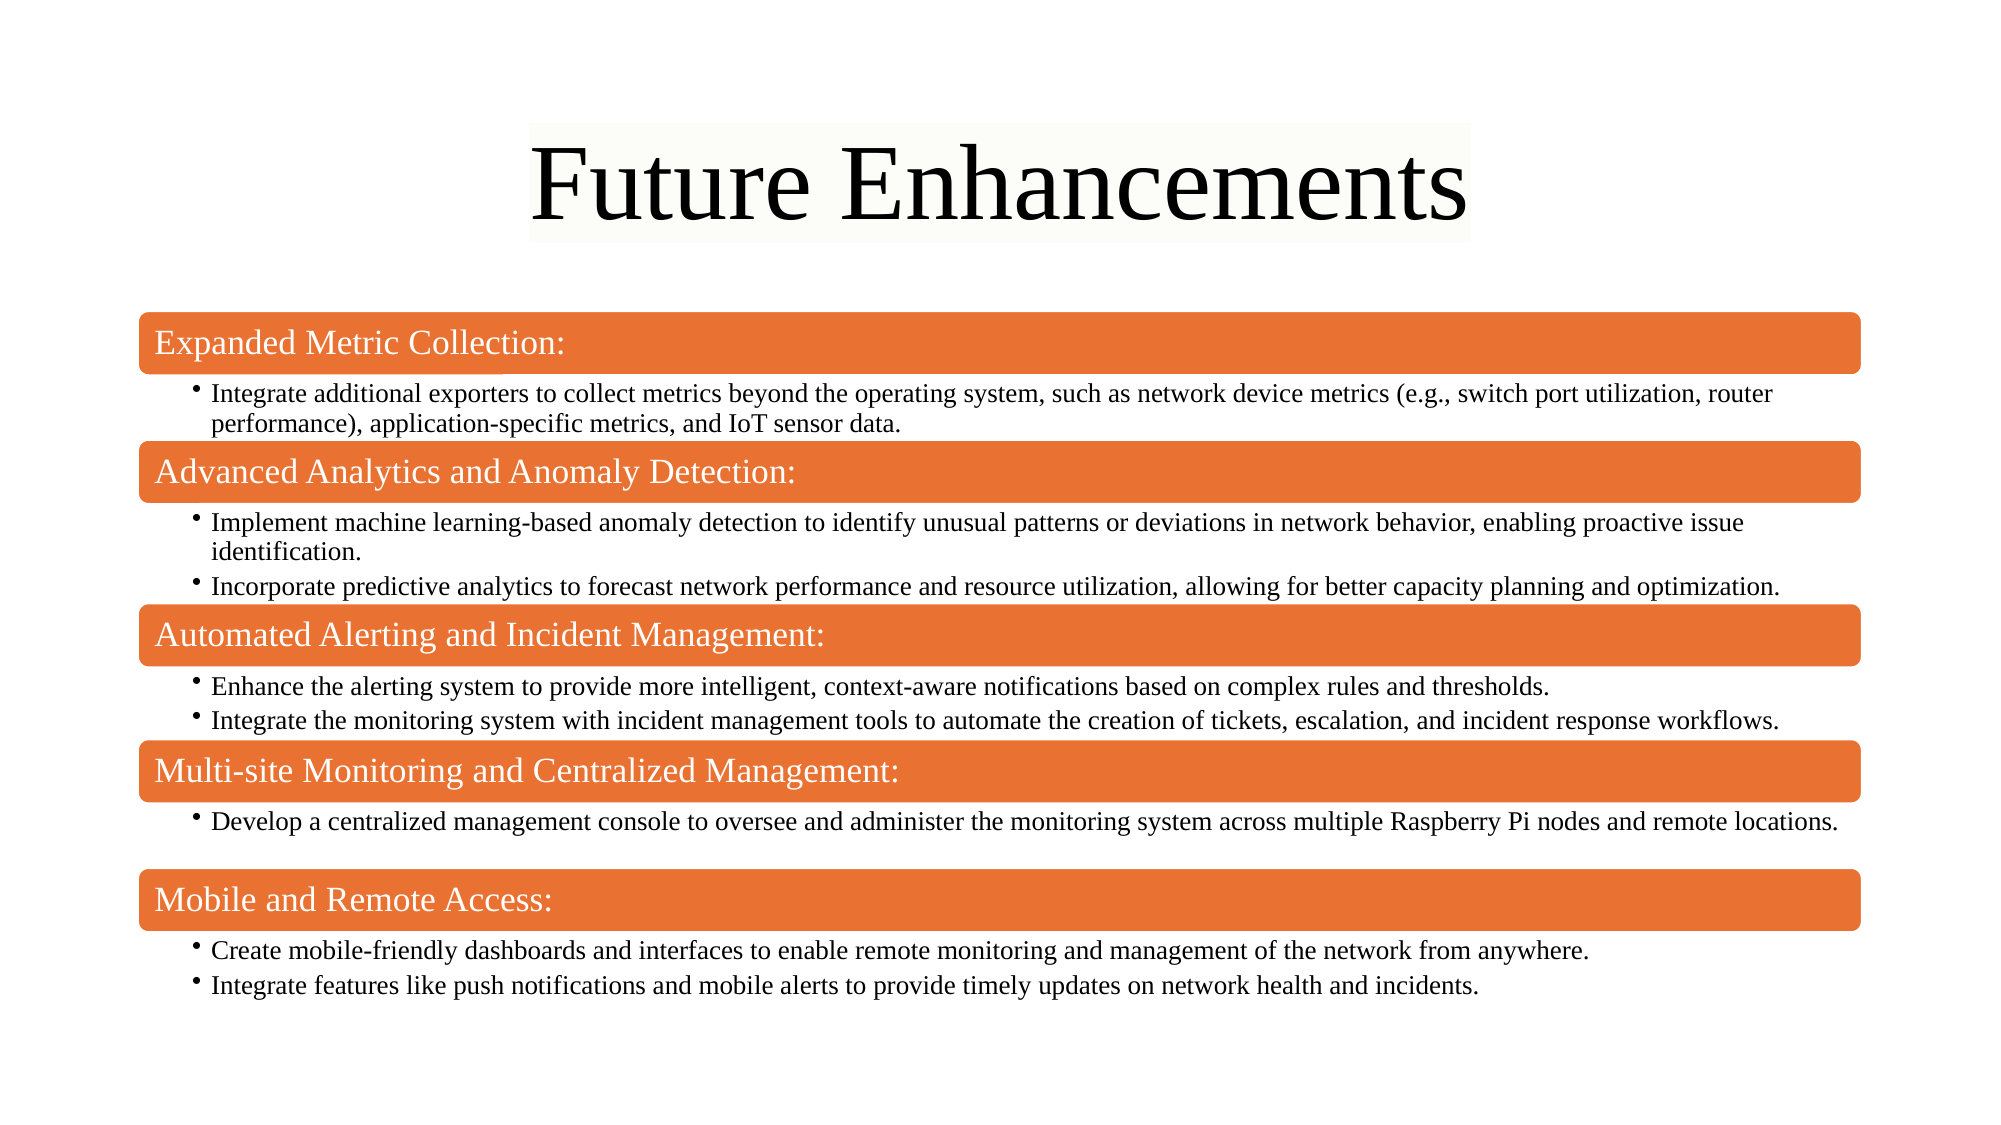

# Future Enhancements
Expanded Metric Collection:
Integrate additional exporters to collect metrics beyond the operating system, such as network device metrics (e.g., switch port utilization, router performance), application-specific metrics, and IoT sensor data.
Advanced Analytics and Anomaly Detection:
Implement machine learning-based anomaly detection to identify unusual patterns or deviations in network behavior, enabling proactive issue identification.
Incorporate predictive analytics to forecast network performance and resource utilization, allowing for better capacity planning and optimization.
Automated Alerting and Incident Management:
Enhance the alerting system to provide more intelligent, context-aware notifications based on complex rules and thresholds.
Integrate the monitoring system with incident management tools to automate the creation of tickets, escalation, and incident response workflows.
Multi-site Monitoring and Centralized Management:
Develop a centralized management console to oversee and administer the monitoring system across multiple Raspberry Pi nodes and remote locations.
Mobile and Remote Access:
Create mobile-friendly dashboards and interfaces to enable remote monitoring and management of the network from anywhere.
Integrate features like push notifications and mobile alerts to provide timely updates on network health and incidents.